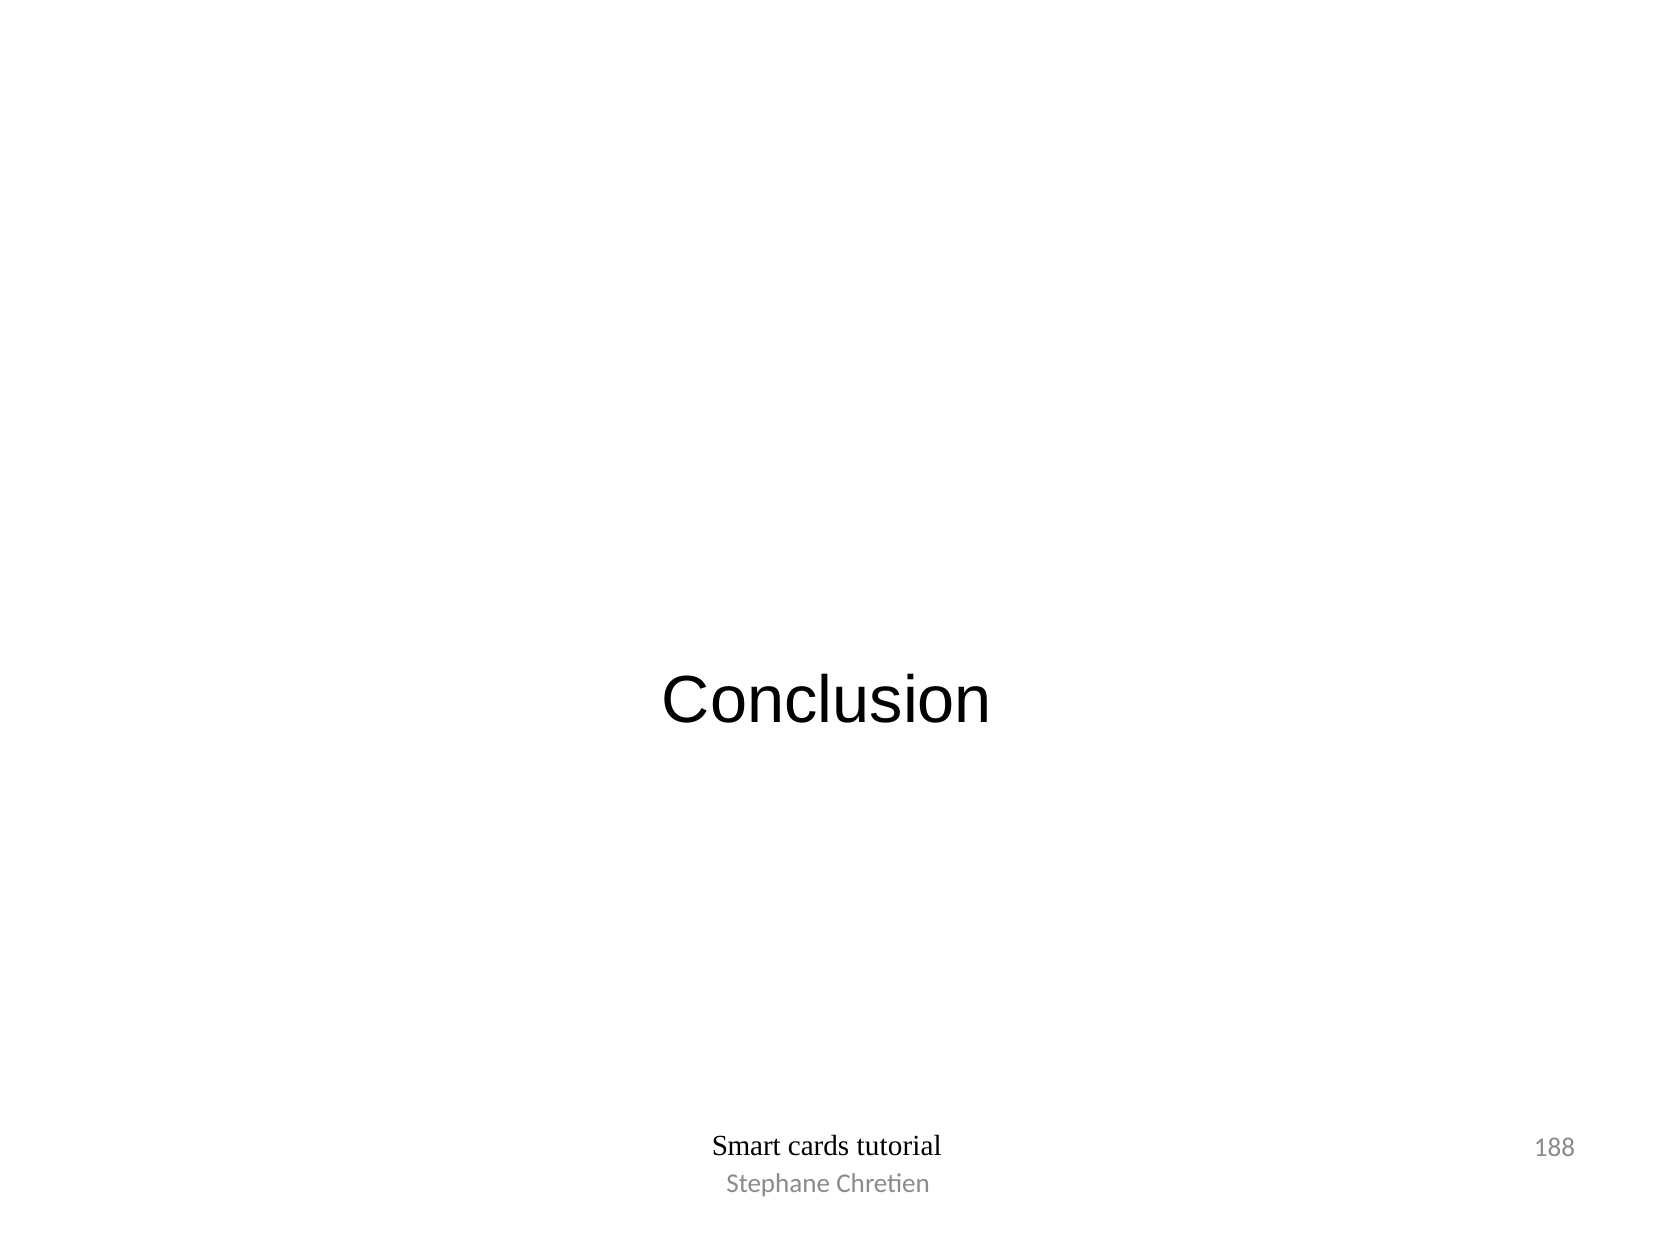

Conclusion
188
Smart cards tutorial
Stephane Chretien